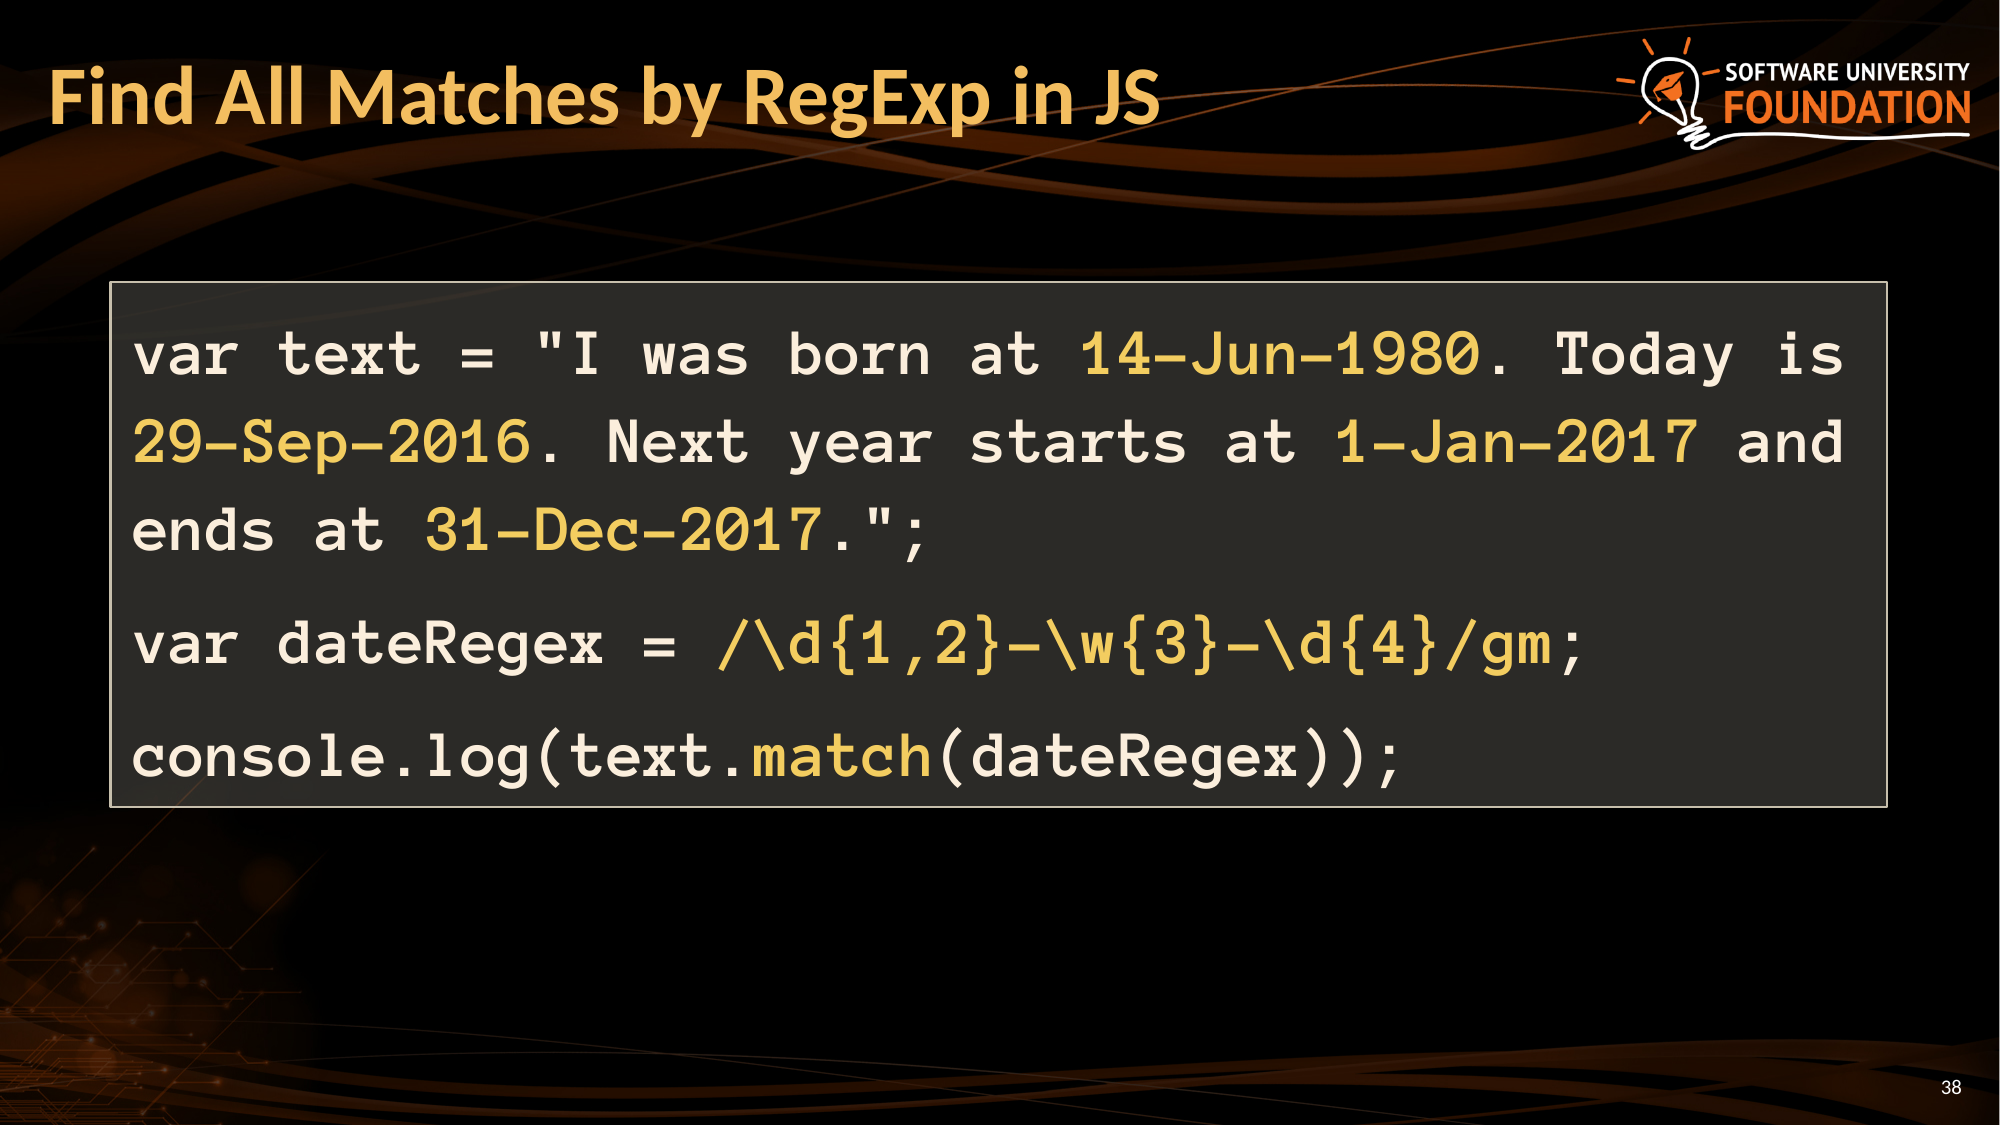

# Find All Matches by RegExp in JS
var text = "I was born at 14-Jun-1980. Today is 29-Sep-2016. Next year starts at 1-Jan-2017 and ends at 31-Dec-2017.";
var dateRegex = /\d{1,2}-\w{3}-\d{4}/gm;
console.log(text.match(dateRegex));
38